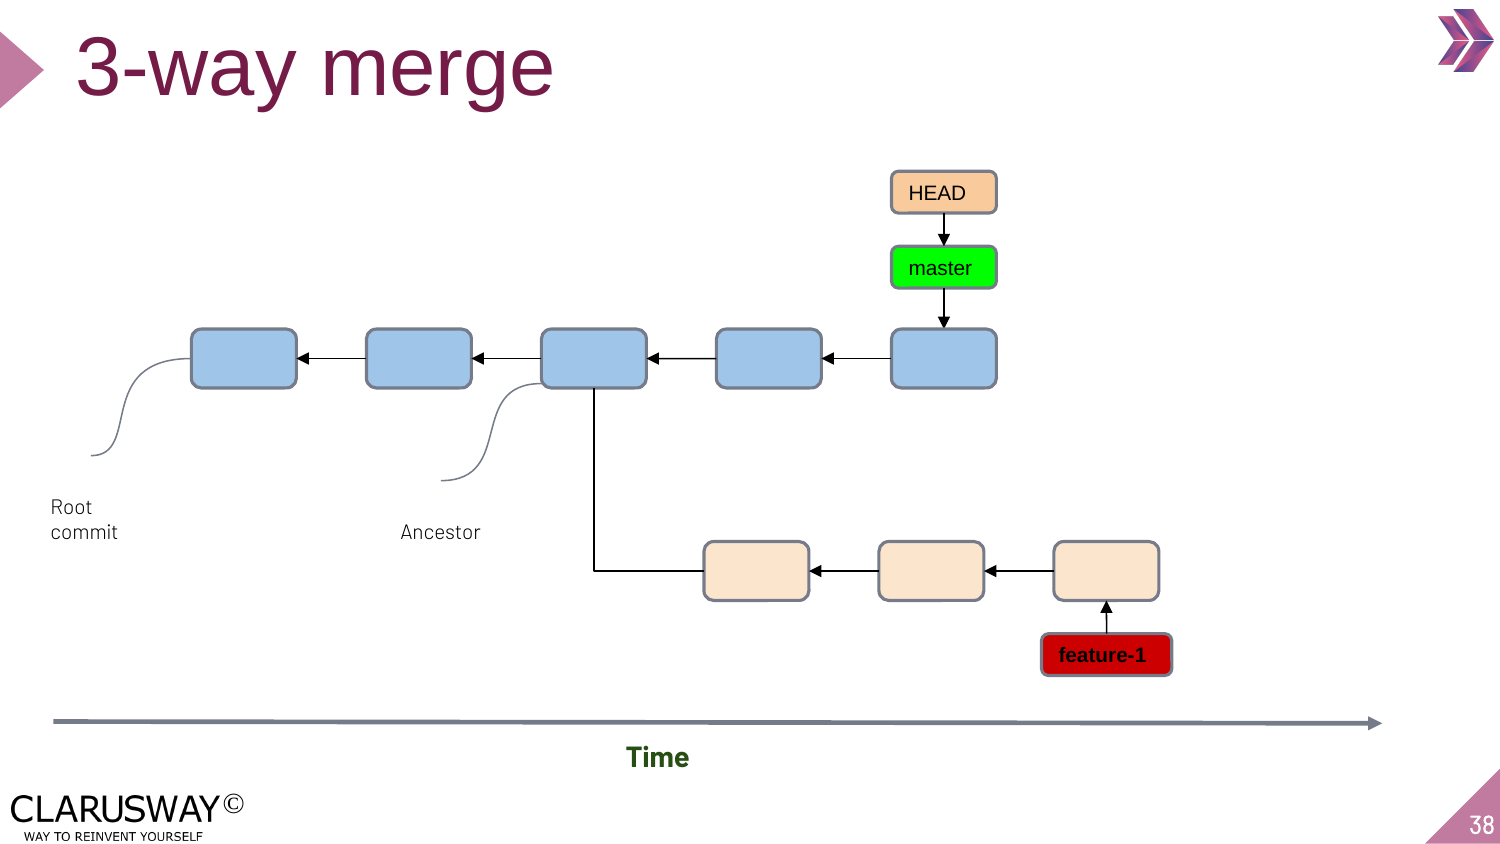

# 3-way merge
HEAD
master

Root
commit
Ancestor

feature-1
Time
38